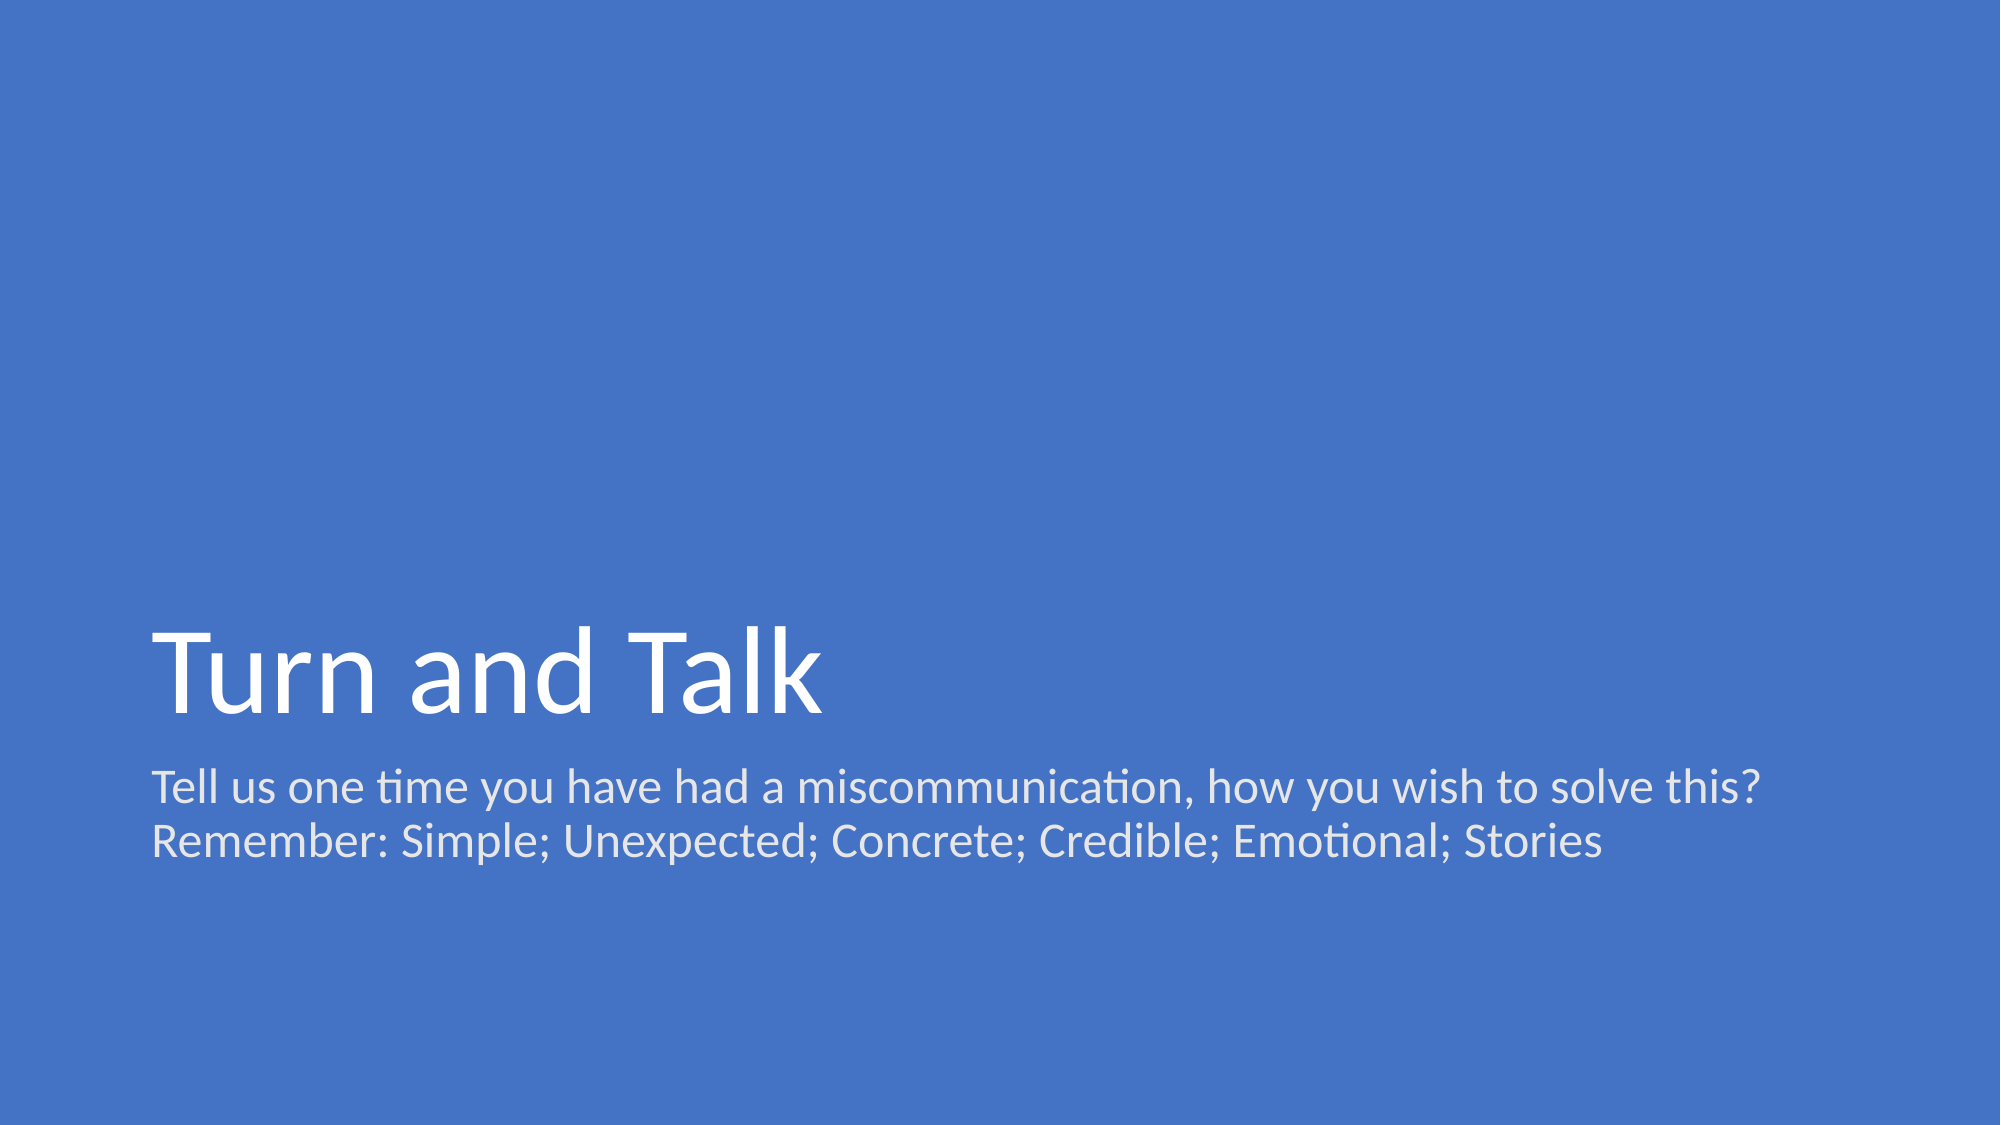

# Turn and Talk
Tell us one time you have had a miscommunication, how you wish to solve this? Remember: Simple; Unexpected; Concrete; Credible; Emotional; Stories